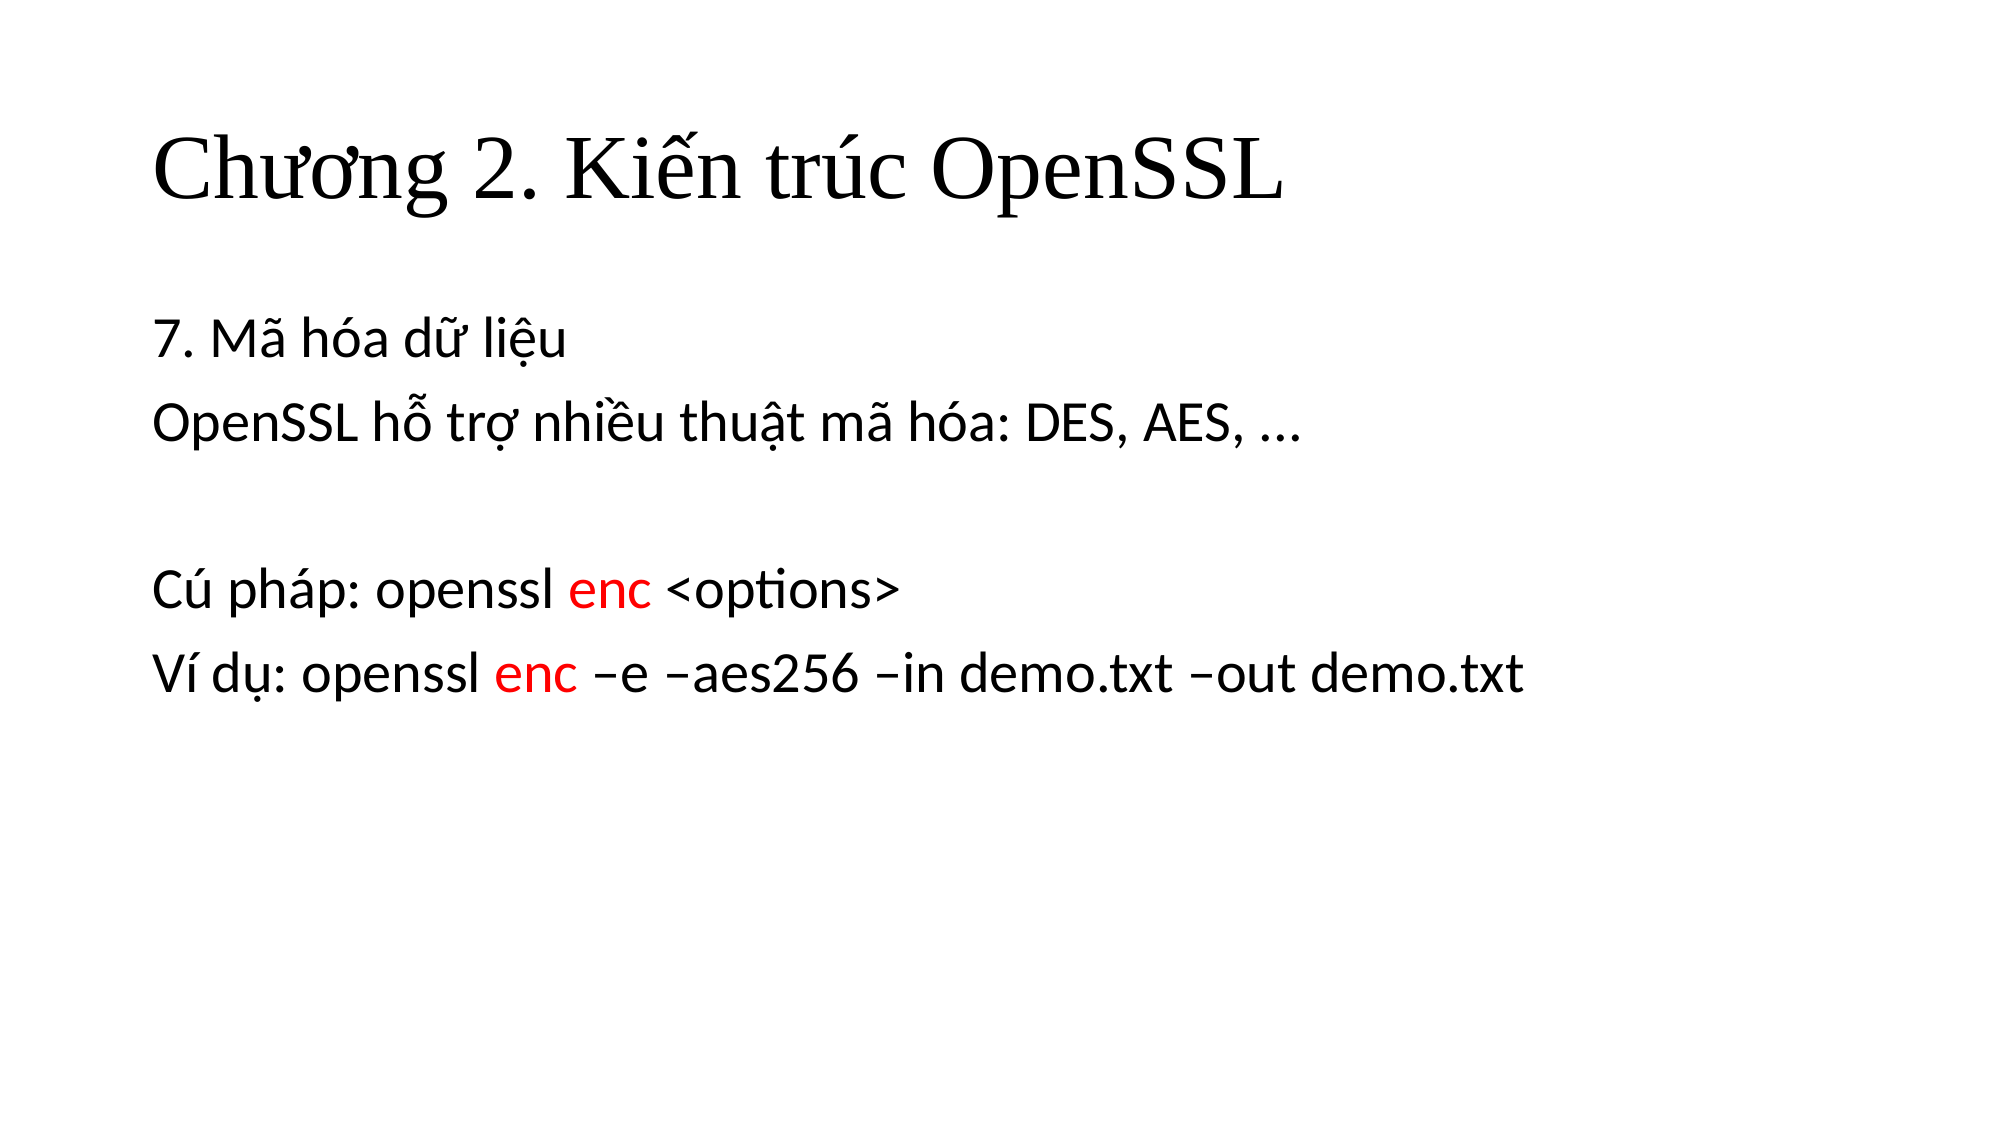

# Chương 2. Kiến trúc OpenSSL
7. Mã hóa dữ liệu
OpenSSL hỗ trợ nhiều thuật mã hóa: DES, AES, ...

Cú pháp: openssl enc <options>
Ví dụ: openssl enc –e –aes256 –in demo.txt –out demo.txt